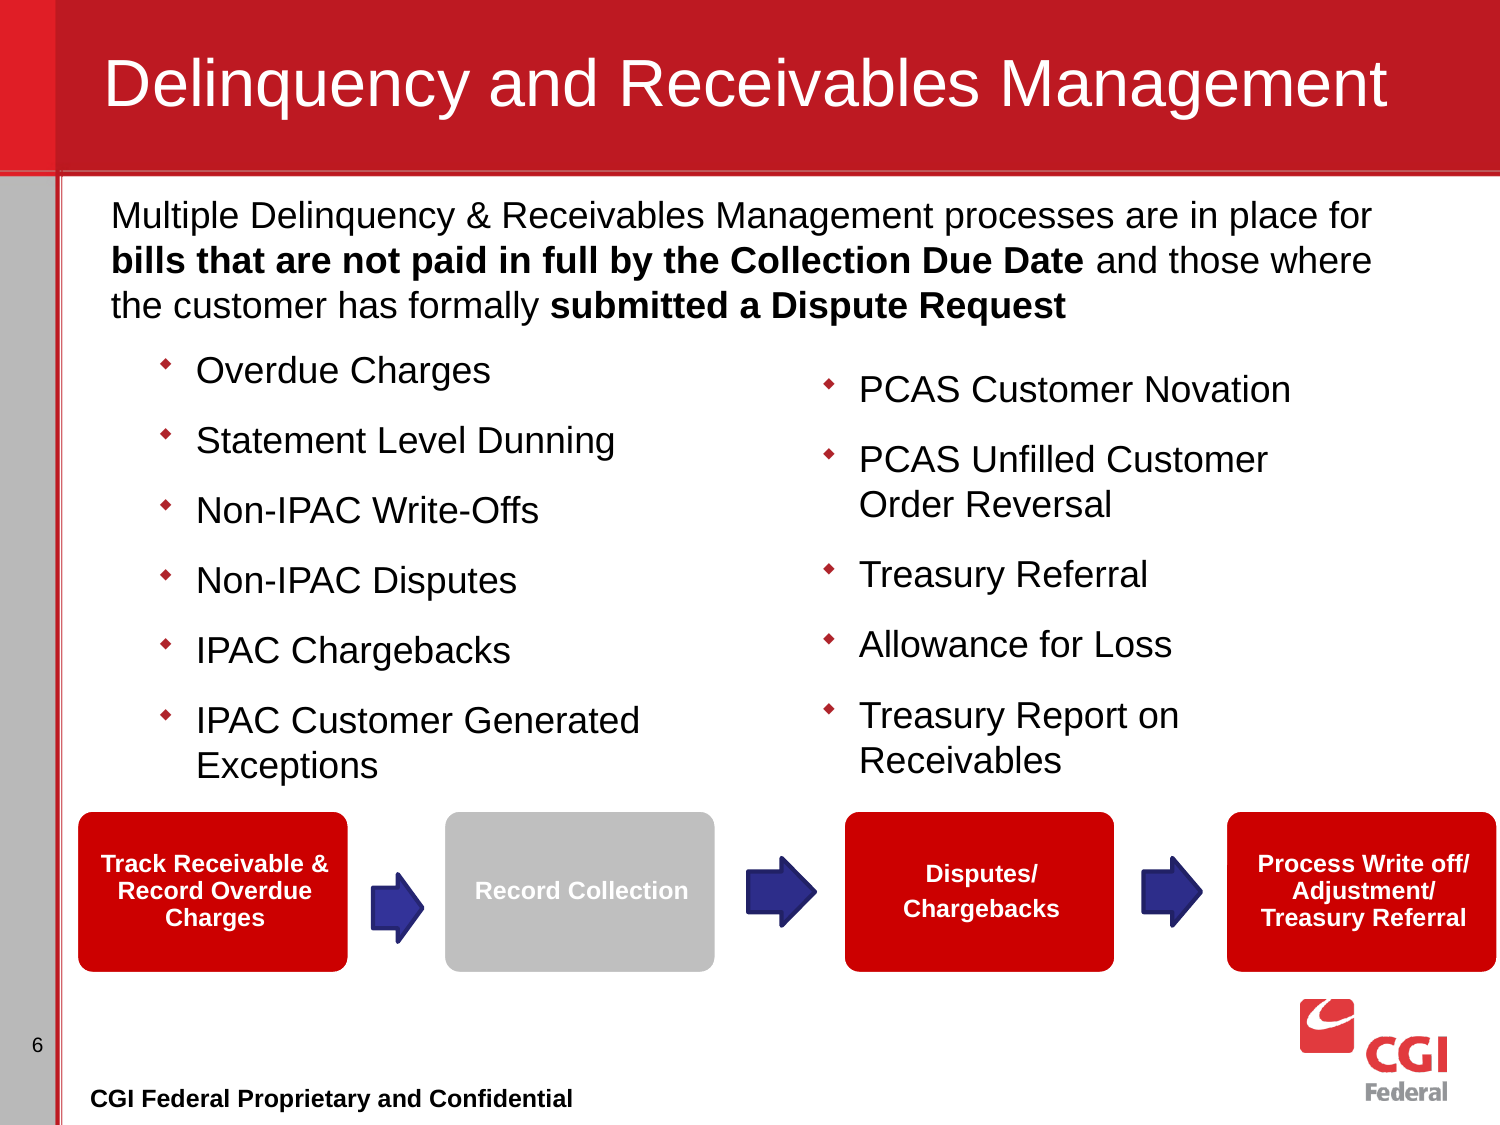

Delinquency and Receivables Management
Multiple Delinquency & Receivables Management processes are in place for bills that are not paid in full by the Collection Due Date and those where the customer has formally submitted a Dispute Request

Overdue Charges
Statement Level Dunning
Non-IPAC Write-Offs
Non-IPAC Disputes
IPAC Chargebacks
IPAC Customer Generated Exceptions
PCAS Customer Novation
PCAS Unfilled Customer Order Reversal
Treasury Referral
Allowance for Loss
Treasury Report on Receivables
Track Receivable & Record Overdue Charges

Record Collection

Disputes/
Chargebacks

Process Write off/ Adjustment/ Treasury Referral
# Overdue Charges
6
CGI Federal Proprietary and Confidential